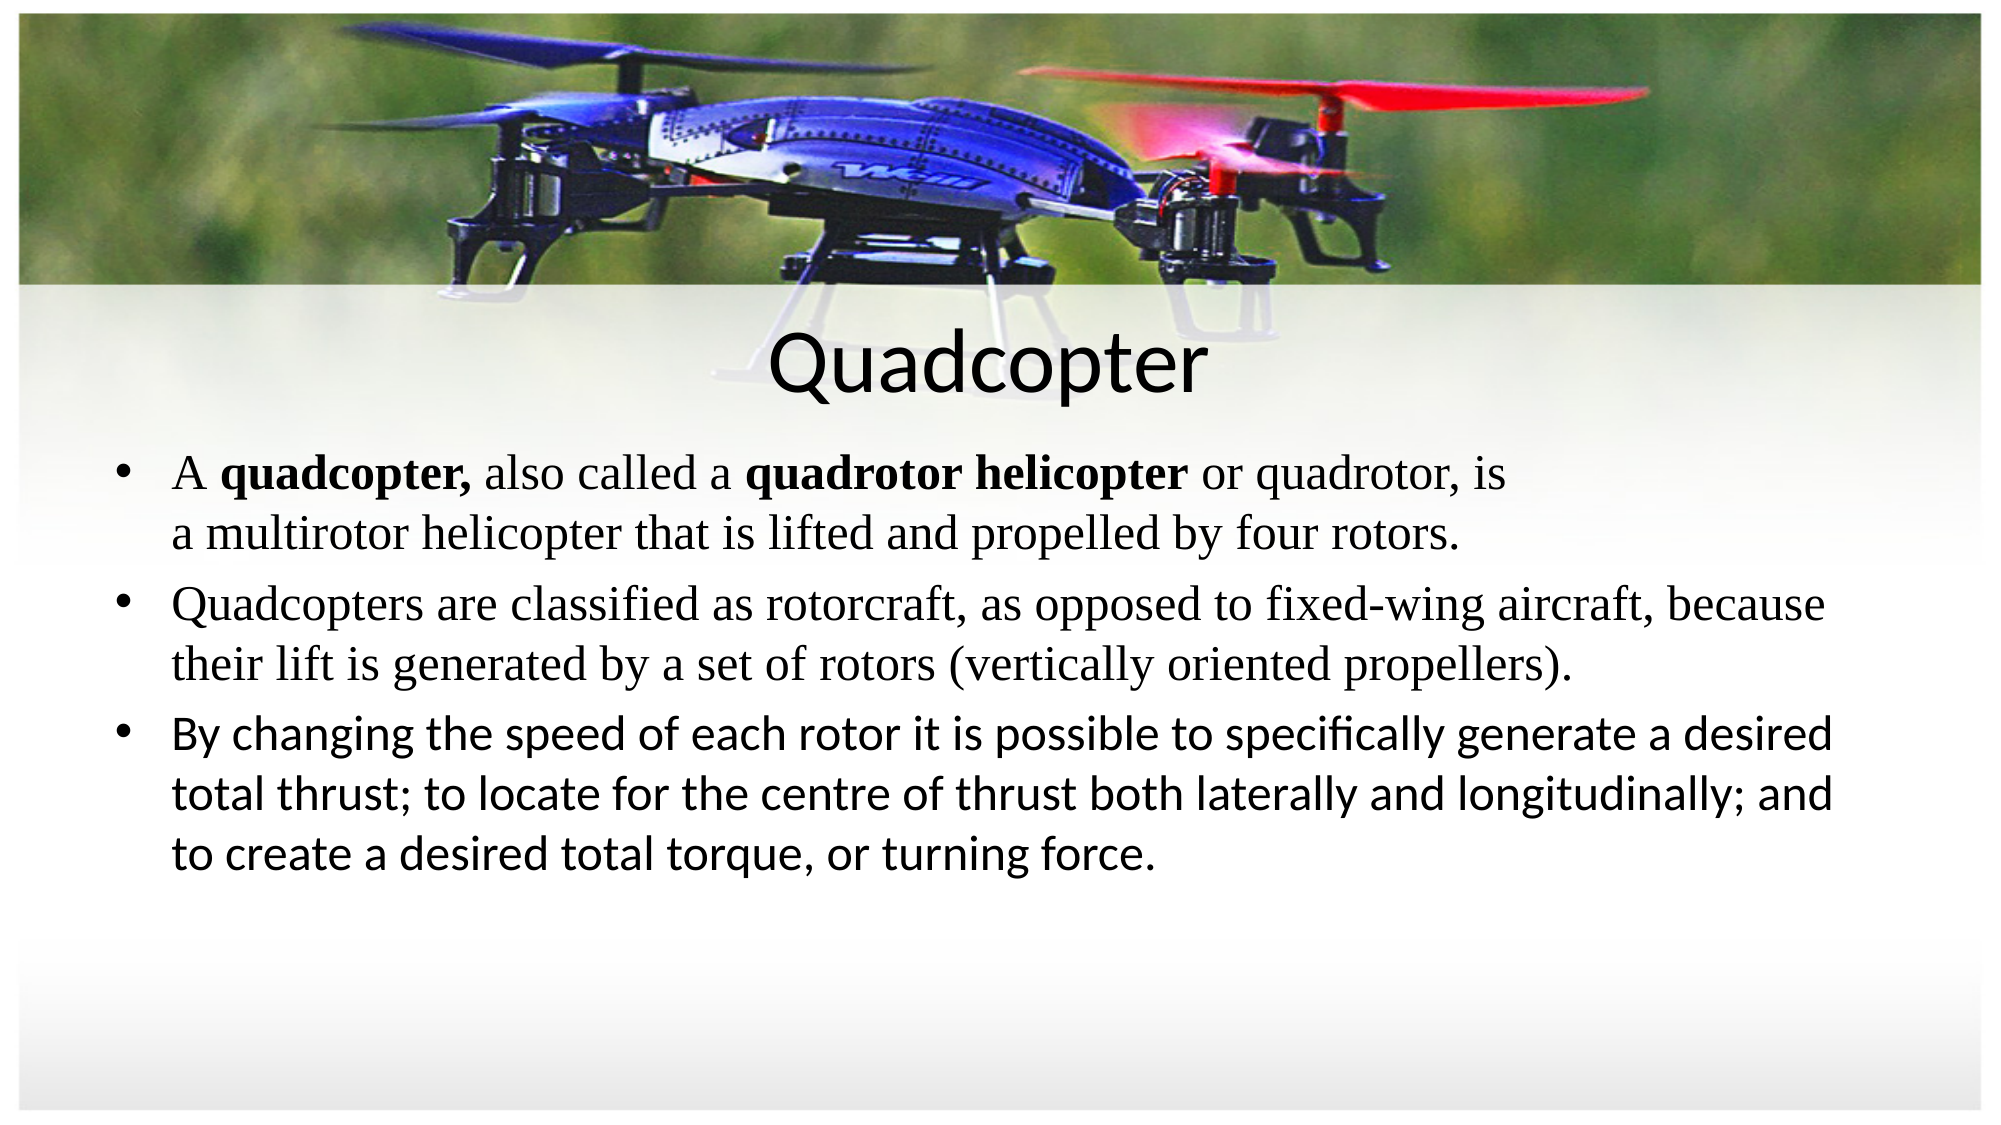

# Quadcopter
A quadcopter, also called a quadrotor helicopter or quadrotor, is a multirotor helicopter that is lifted and propelled by four rotors.
Quadcopters are classified as rotorcraft, as opposed to fixed-wing aircraft, because their lift is generated by a set of rotors (vertically oriented propellers).
By changing the speed of each rotor it is possible to specifically generate a desired total thrust; to locate for the centre of thrust both laterally and longitudinally; and to create a desired total torque, or turning force.